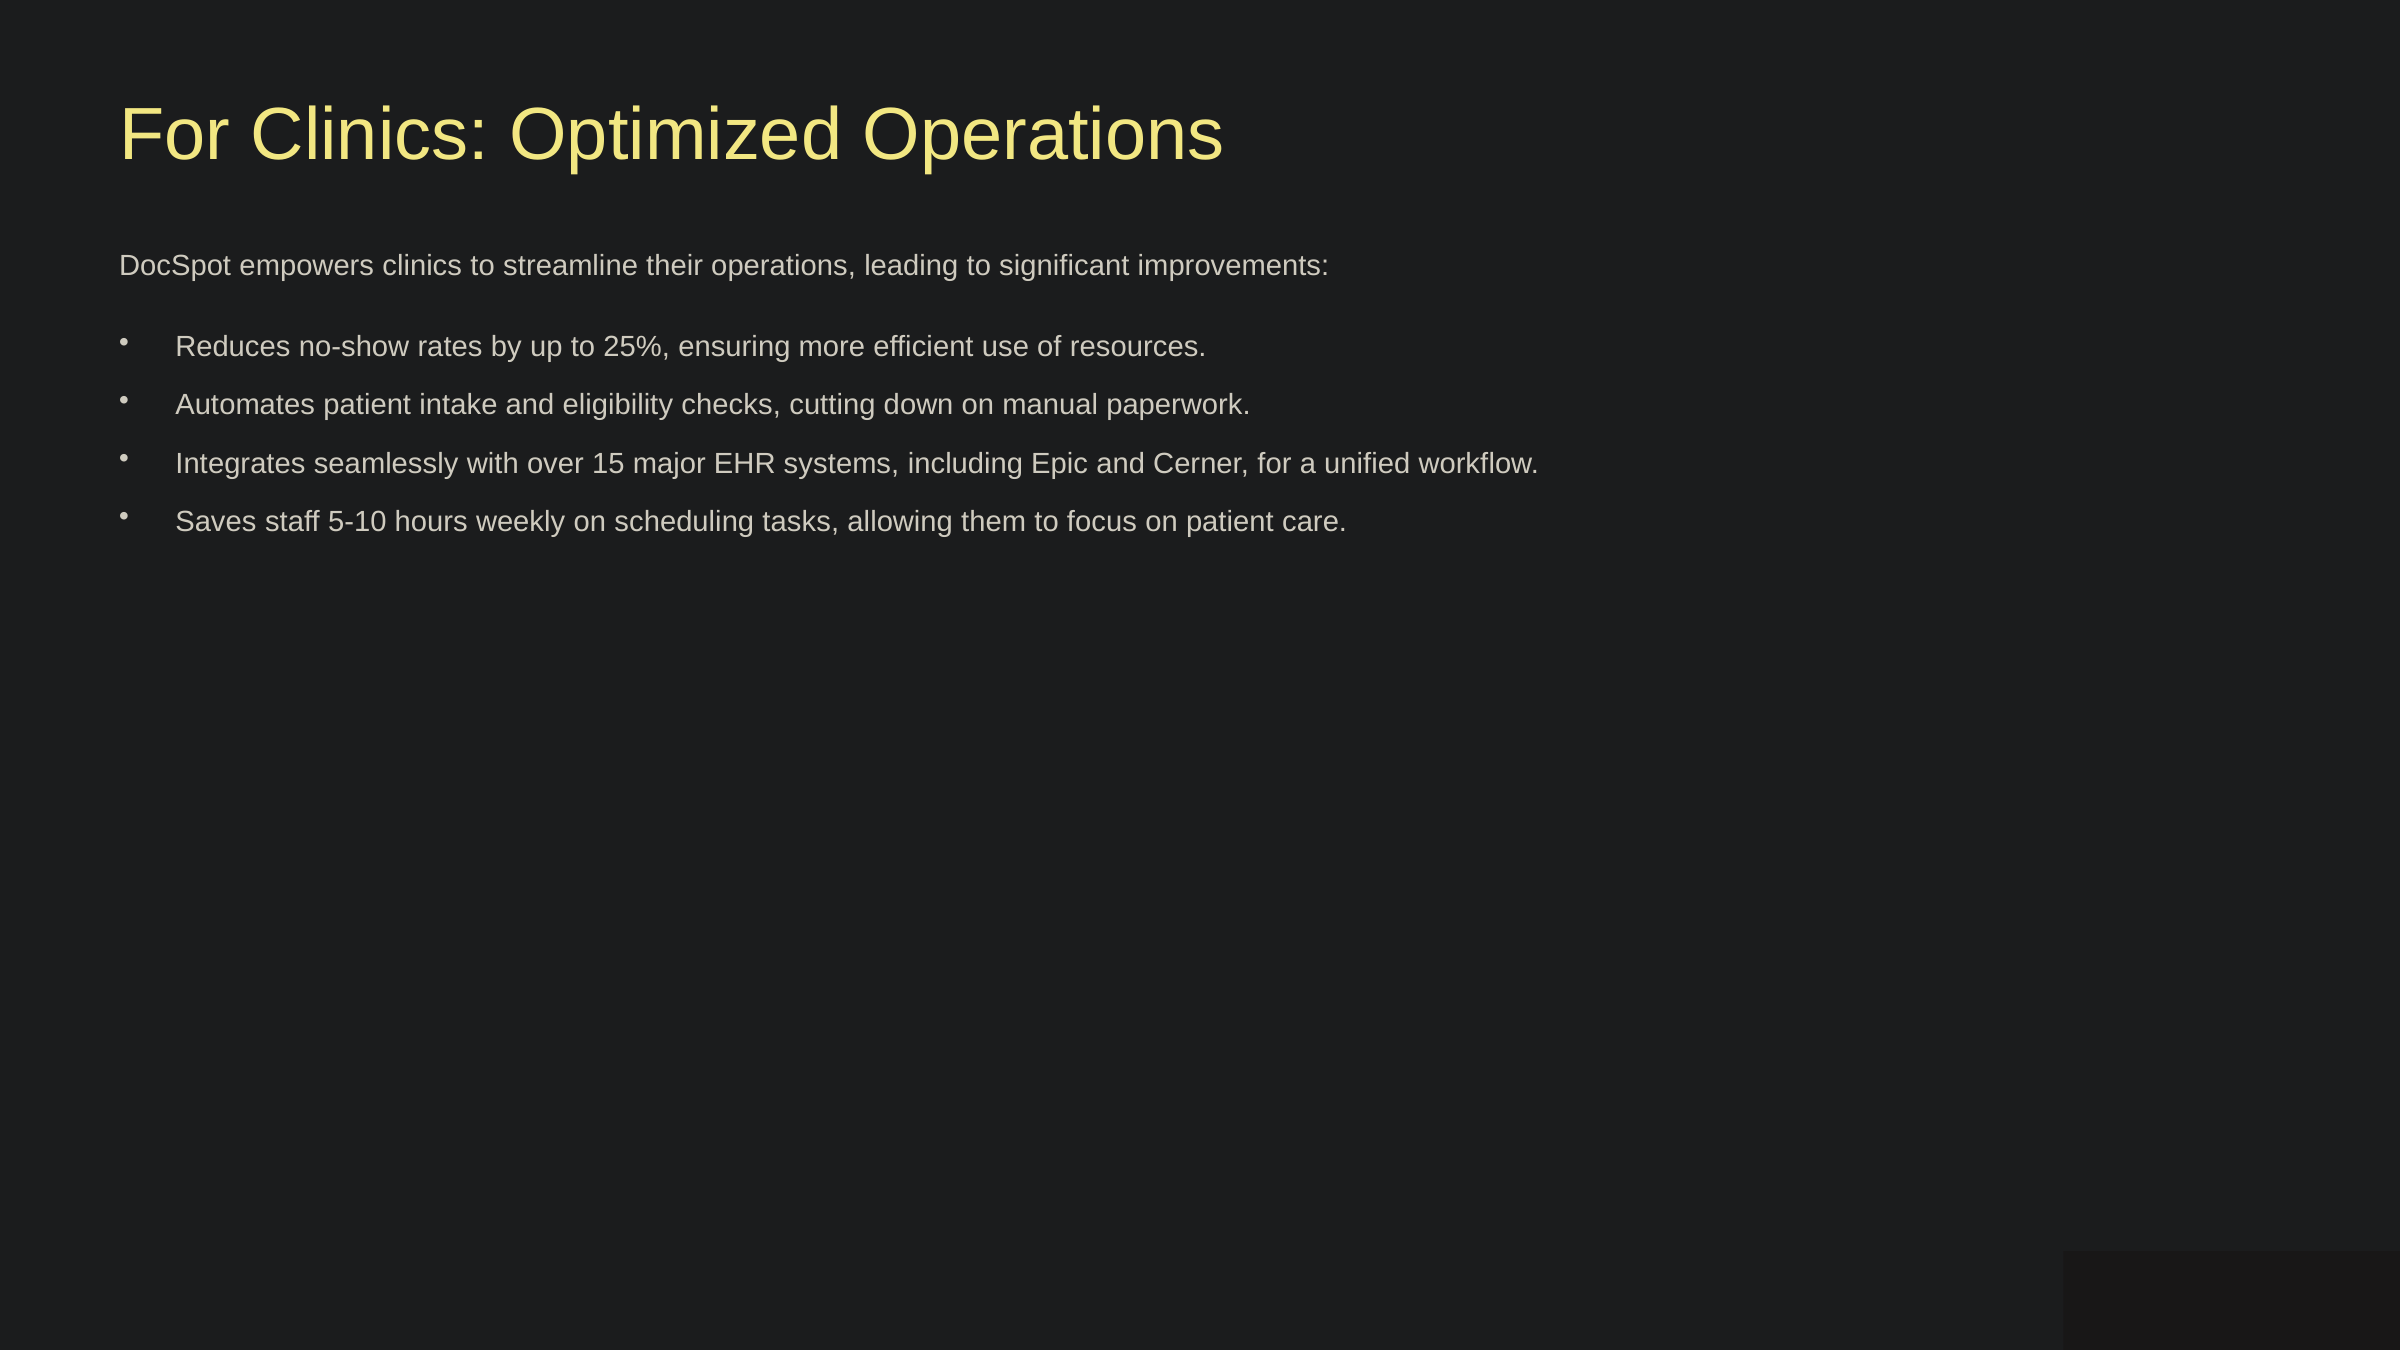

For Clinics: Optimized Operations
DocSpot empowers clinics to streamline their operations, leading to significant improvements:
Reduces no-show rates by up to 25%, ensuring more efficient use of resources.
Automates patient intake and eligibility checks, cutting down on manual paperwork.
Integrates seamlessly with over 15 major EHR systems, including Epic and Cerner, for a unified workflow.
Saves staff 5-10 hours weekly on scheduling tasks, allowing them to focus on patient care.